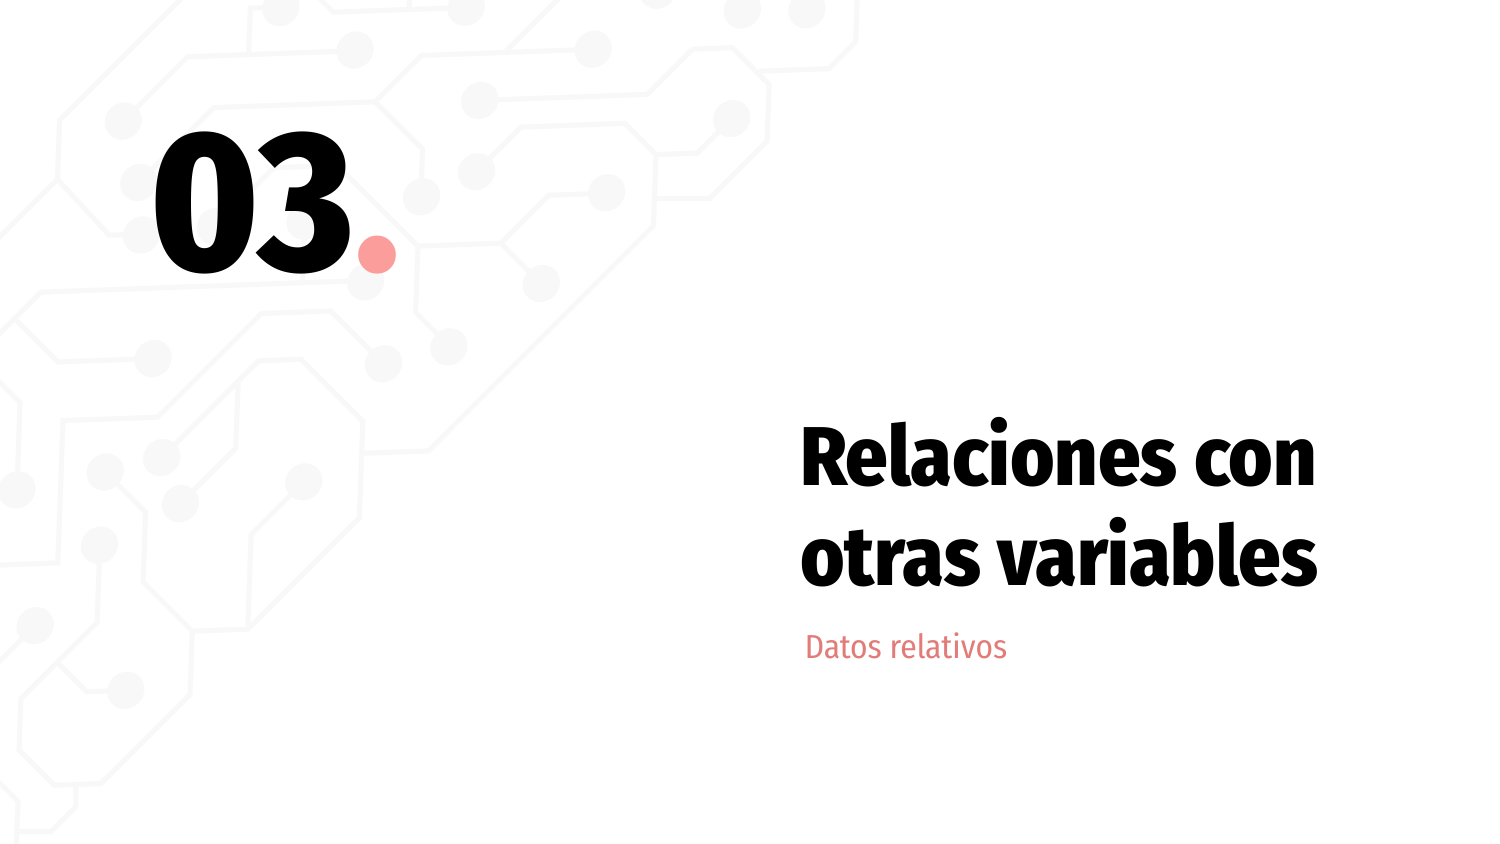

03.
# Relaciones con otras variables
Datos relativos